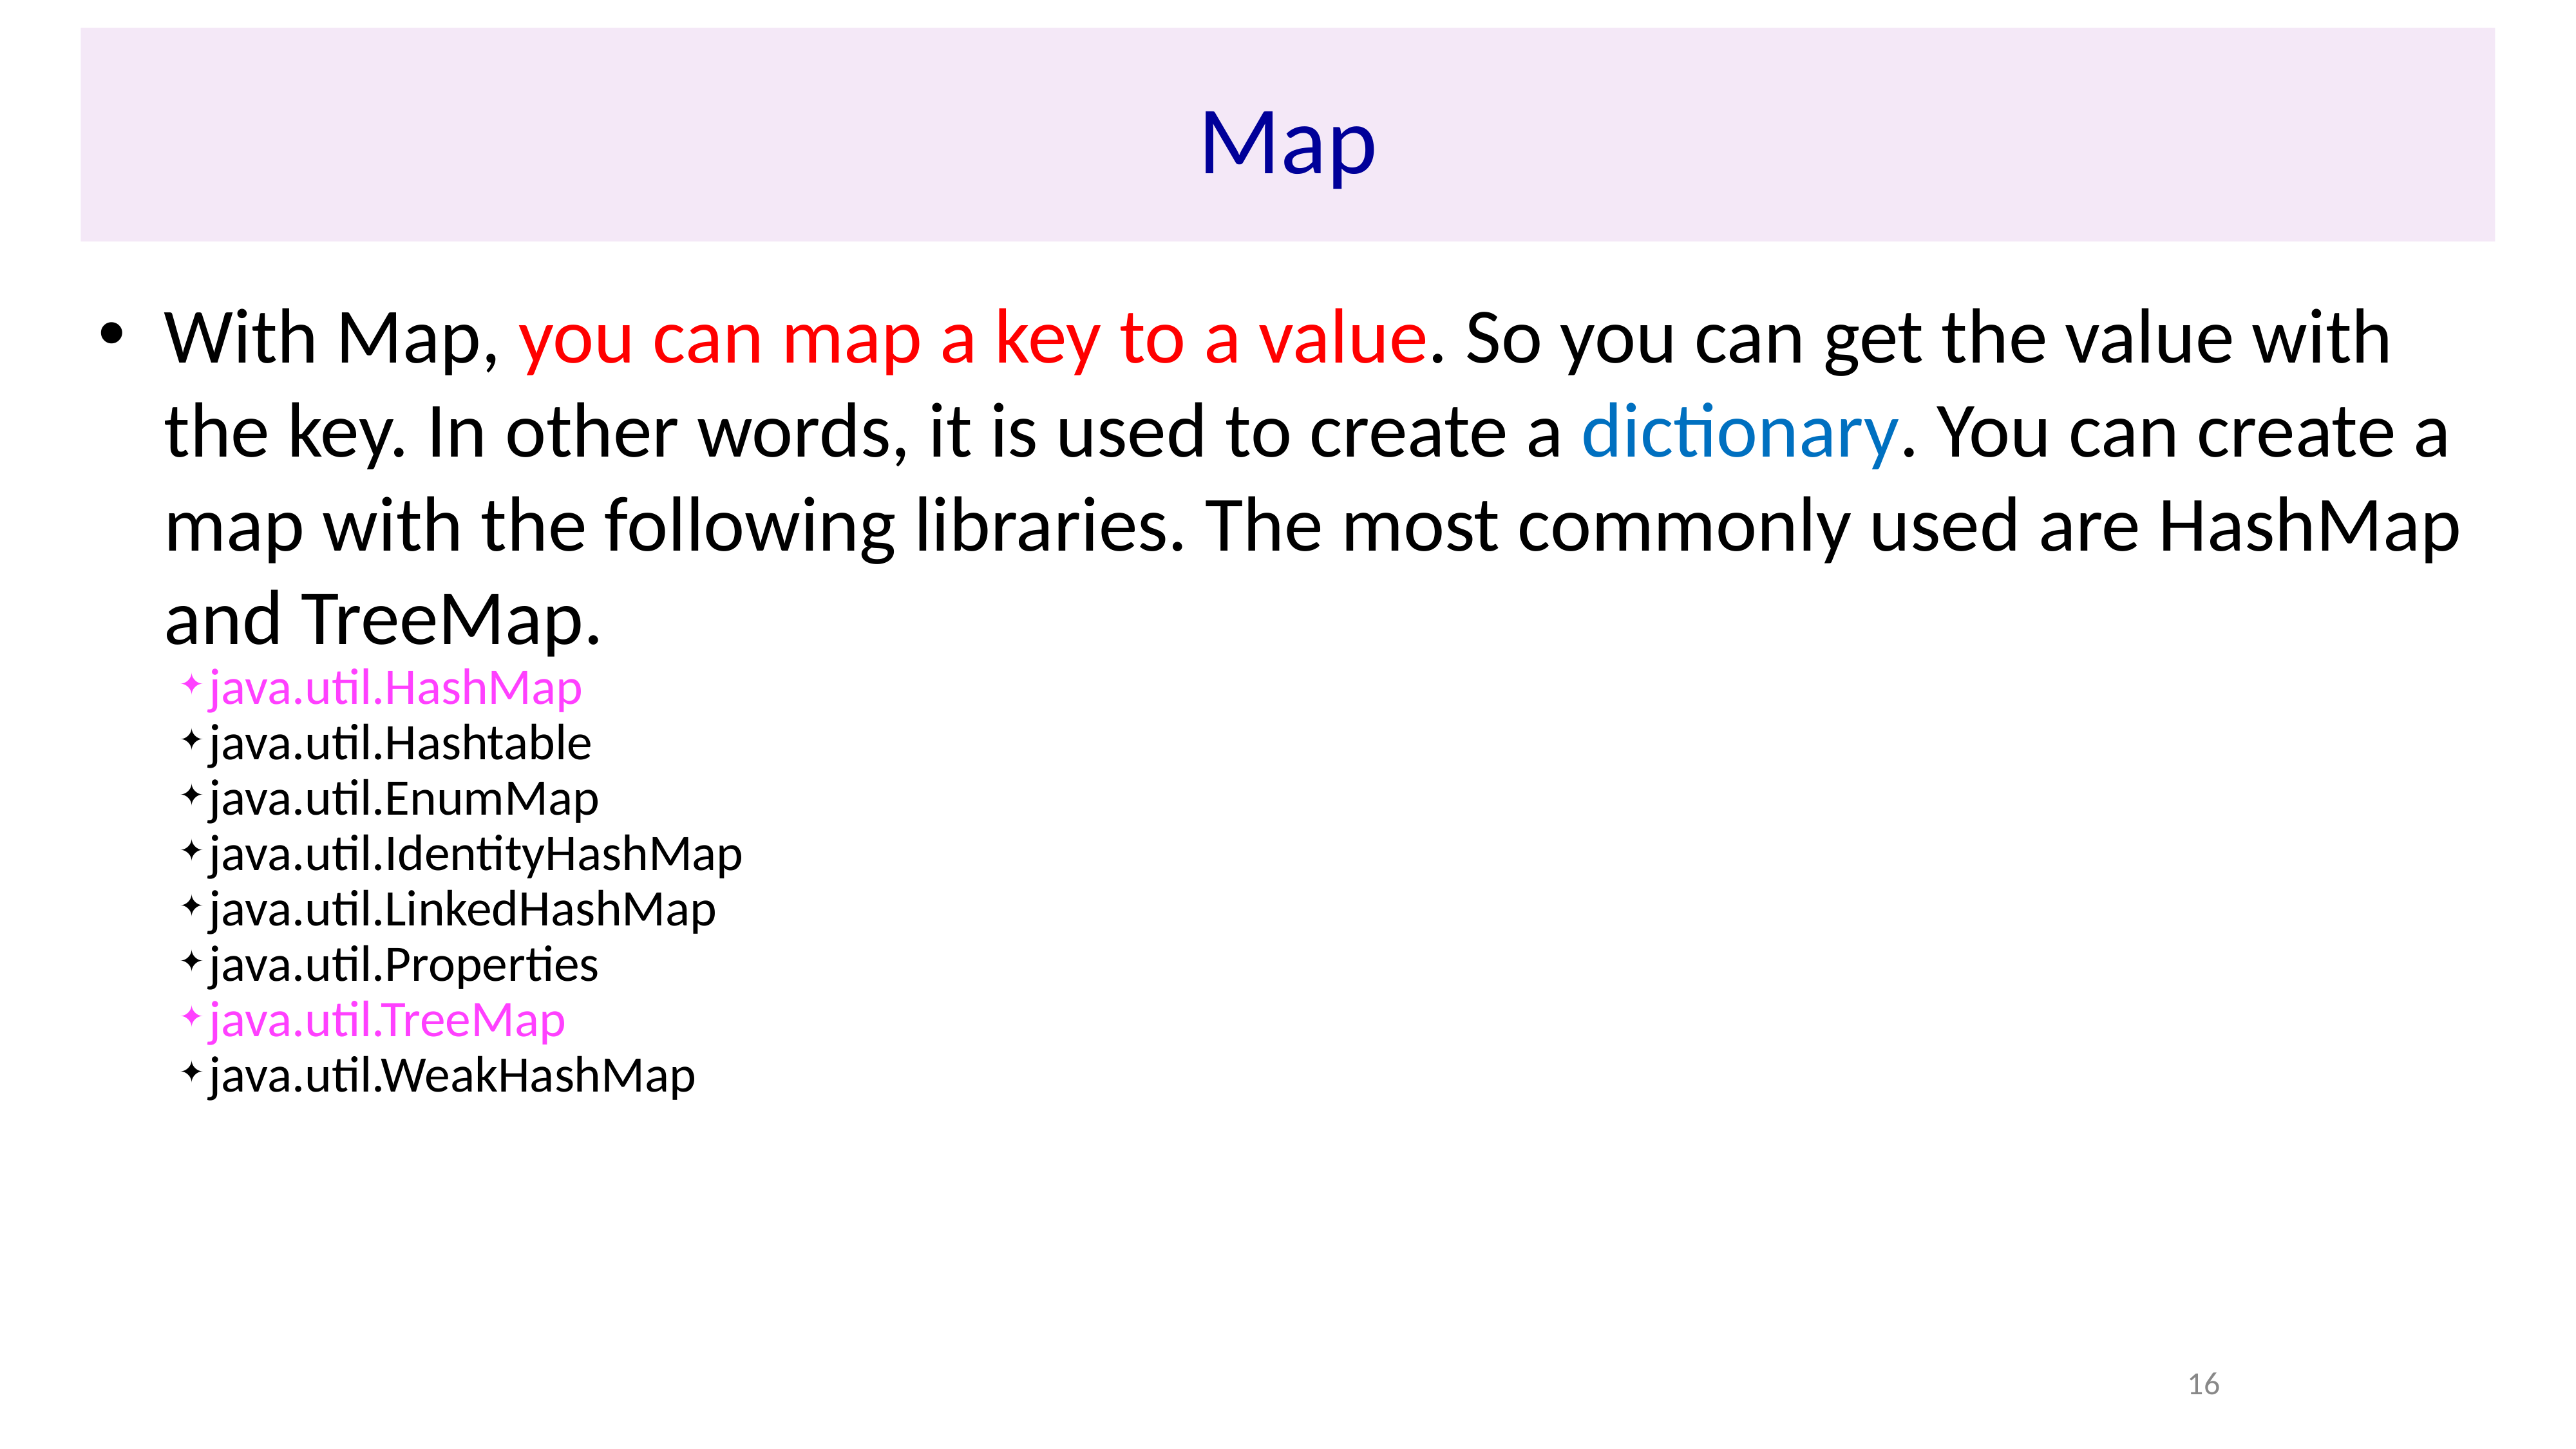

# Map
With Map, you can map a key to a value. So you can get the value with the key. In other words, it is used to create a dictionary. You can create a map with the following libraries. The most commonly used are HashMap and TreeMap.
java.util.HashMap
java.util.Hashtable
java.util.EnumMap
java.util.IdentityHashMap
java.util.LinkedHashMap
java.util.Properties
java.util.TreeMap
java.util.WeakHashMap
16